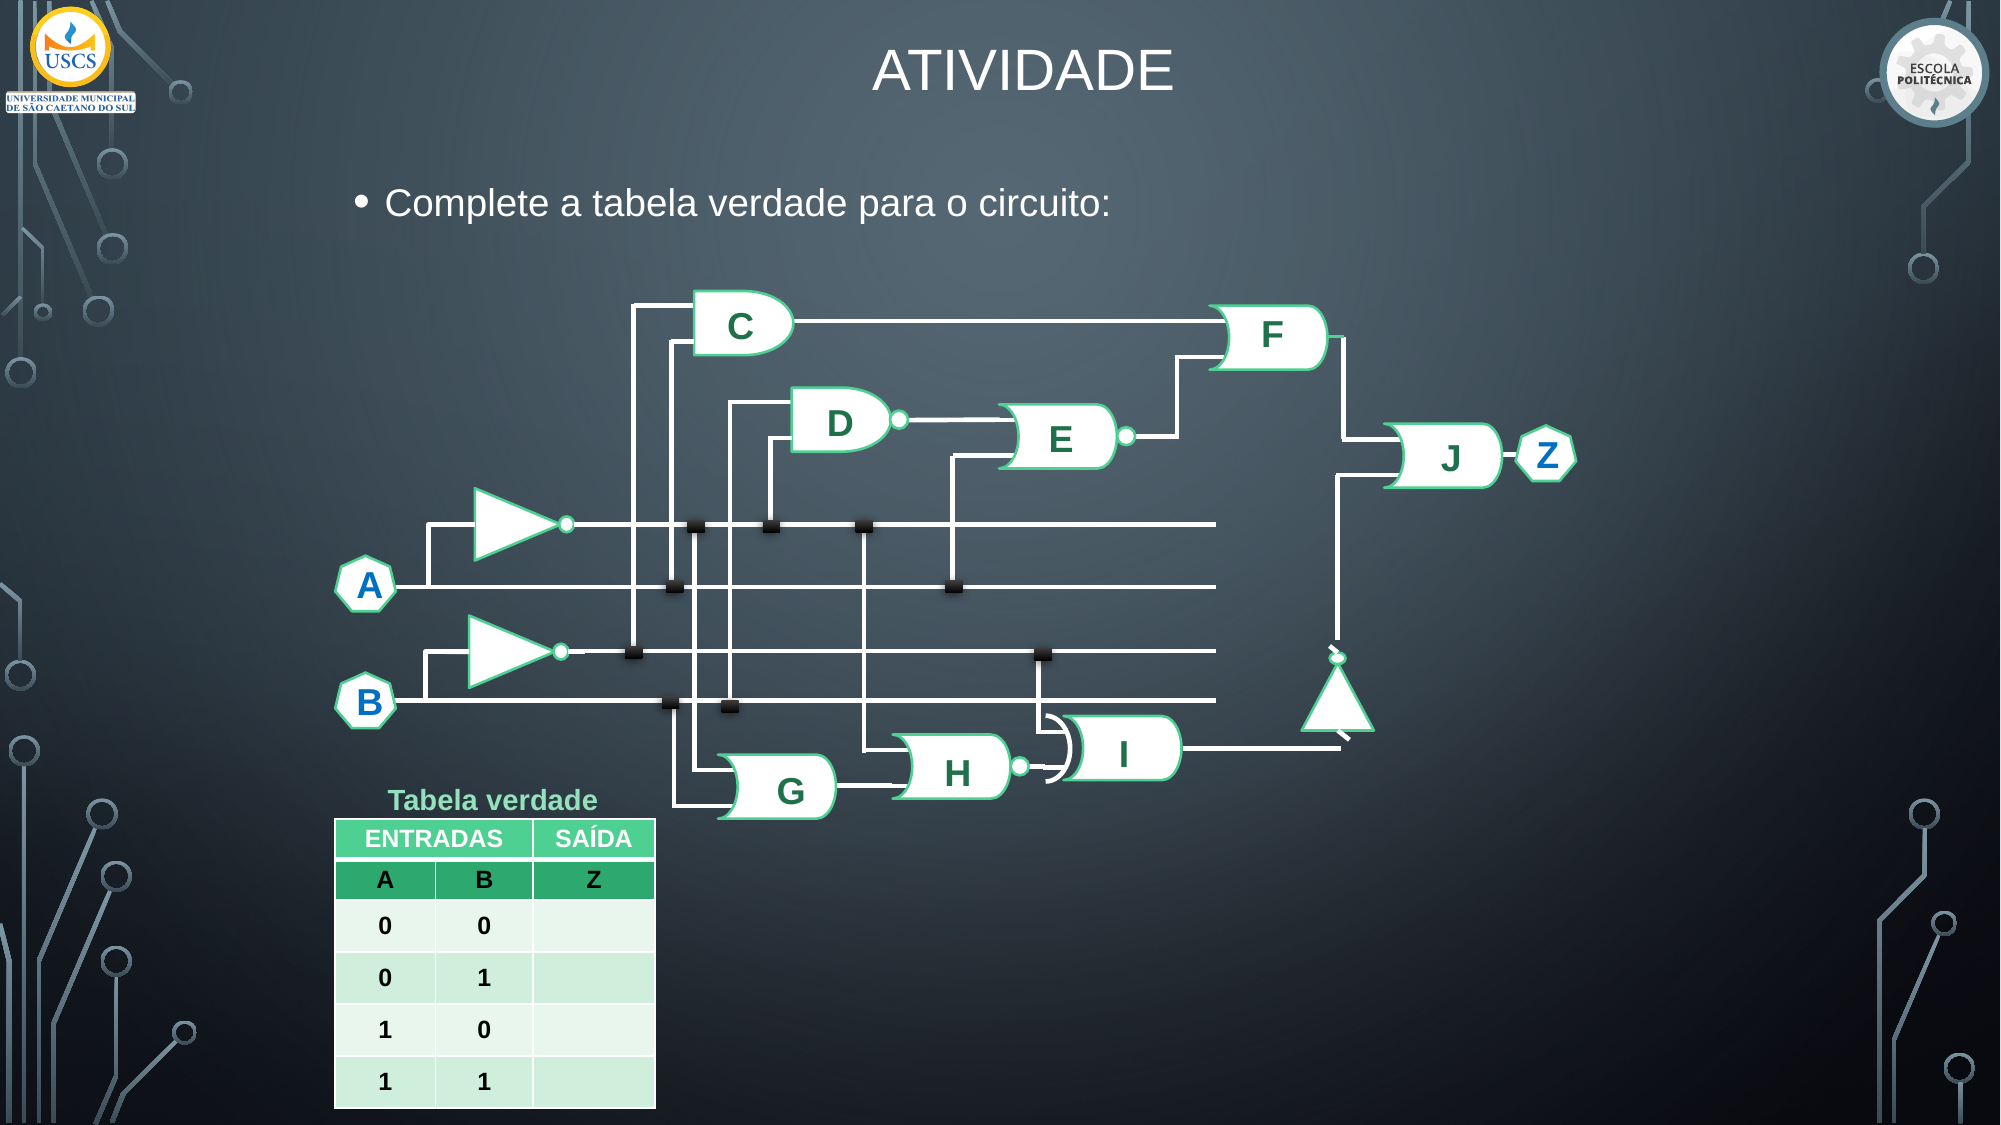

# ATIVIDADE
Complete a tabela verdade para o circuito:

C
F

D

E

Z
J

A

B

I

H

G
Tabela verdade
| ENTRADAS |  | SAÍDA |
| --- | --- | --- |
| A | B | Z |
| 0 | 0 |  |
| 0 | 1 |  |
| 1 | 0 |  |
| 1 | 1 |  |